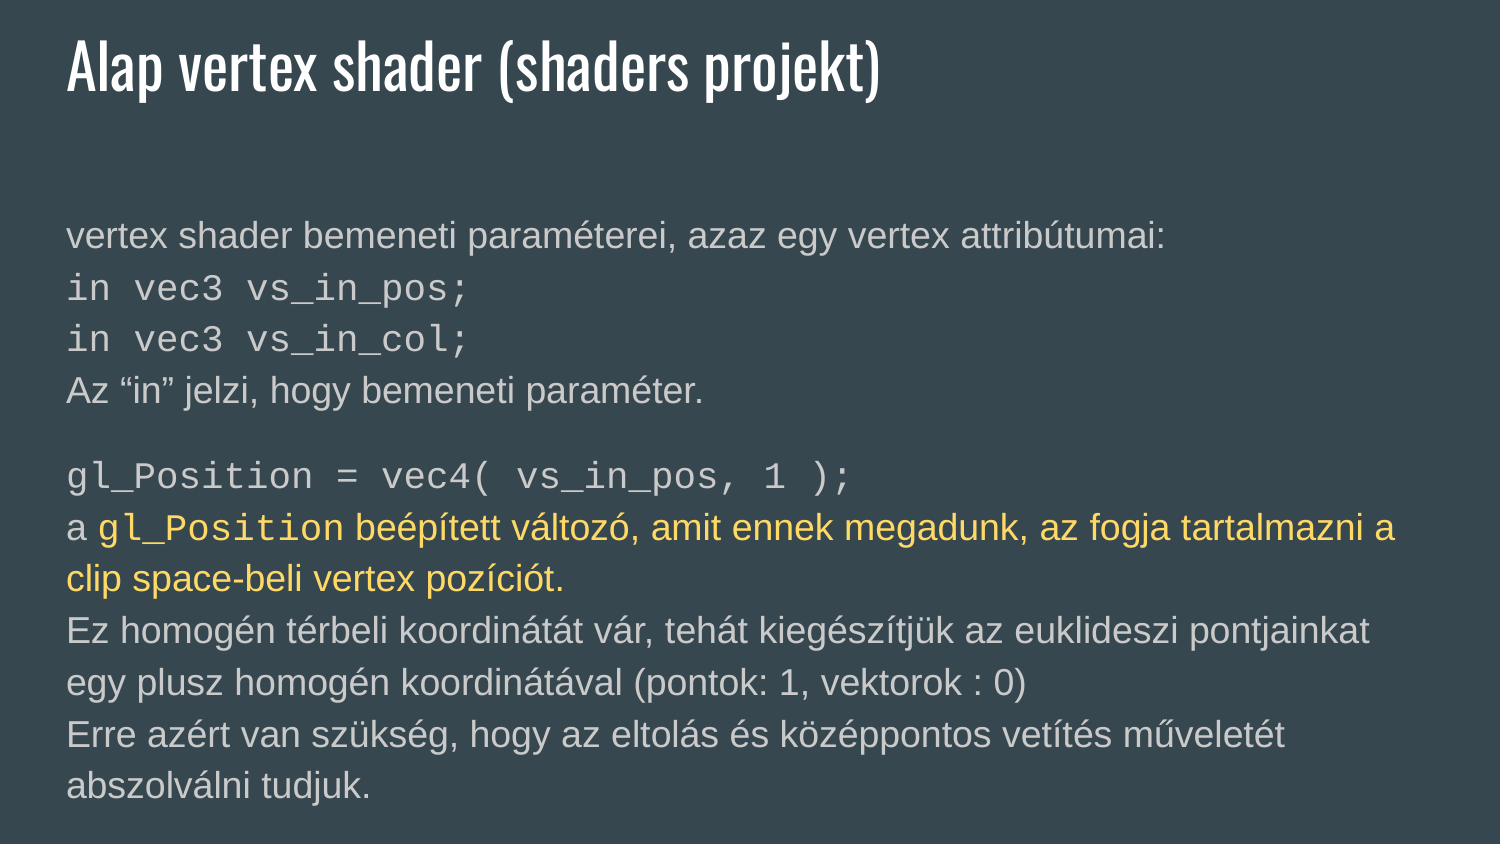

# Alap vertex shader (shaders projekt)
vertex shader bemeneti paraméterei, azaz egy vertex attribútumai:
in vec3 vs_in_pos;
in vec3 vs_in_col;
Az “in” jelzi, hogy bemeneti paraméter.
gl_Position = vec4( vs_in_pos, 1 );
a gl_Position beépített változó, amit ennek megadunk, az fogja tartalmazni a clip space-beli vertex pozíciót.
Ez homogén térbeli koordinátát vár, tehát kiegészítjük az euklideszi pontjainkat egy plusz homogén koordinátával (pontok: 1, vektorok : 0)
Erre azért van szükség, hogy az eltolás és középpontos vetítés műveletét abszolválni tudjuk.